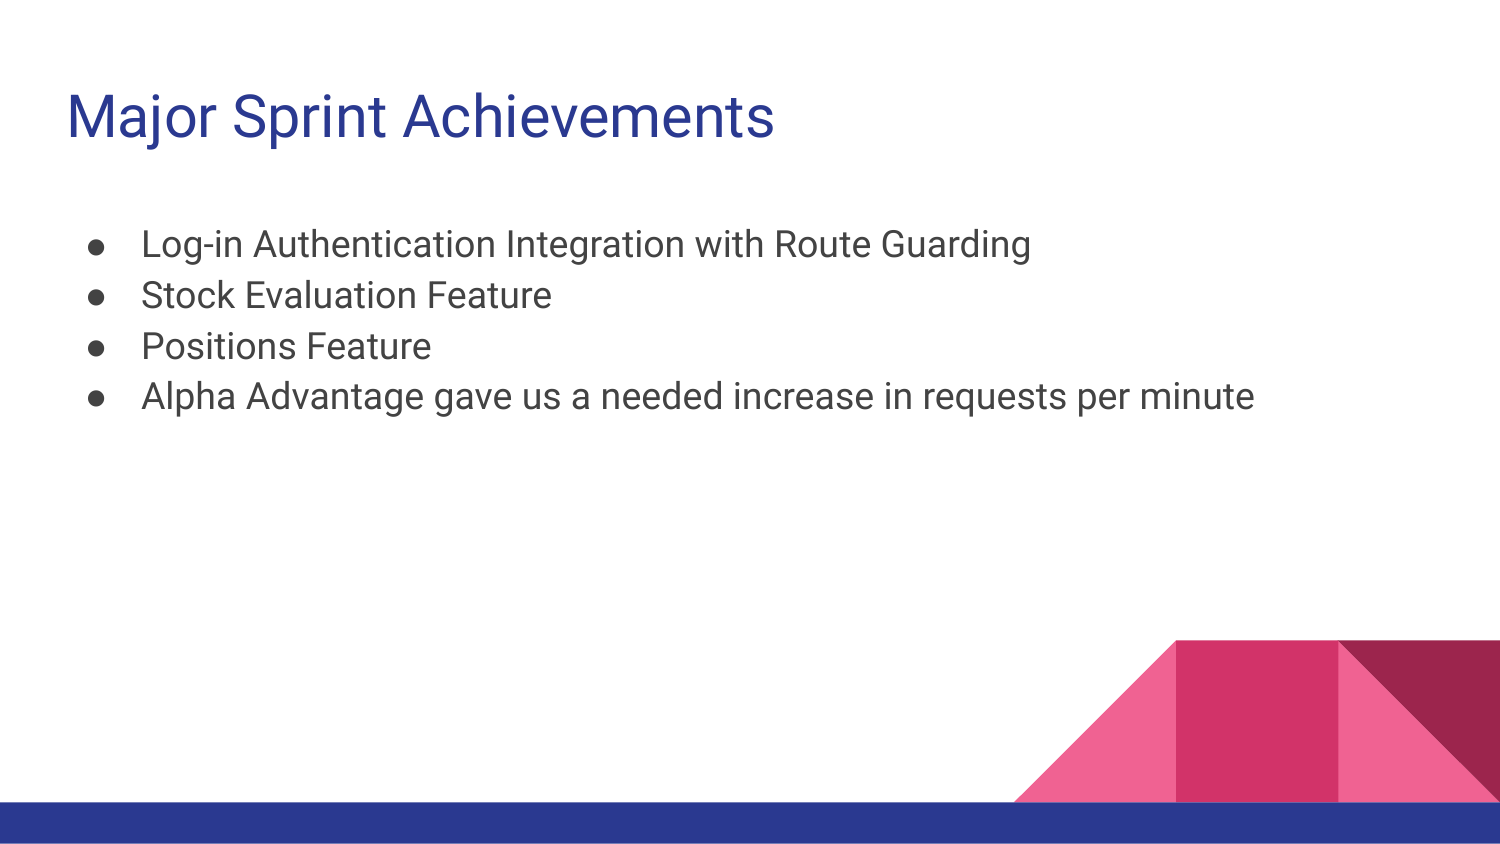

# Major Sprint Achievements
Log-in Authentication Integration with Route Guarding
Stock Evaluation Feature
Positions Feature
Alpha Advantage gave us a needed increase in requests per minute